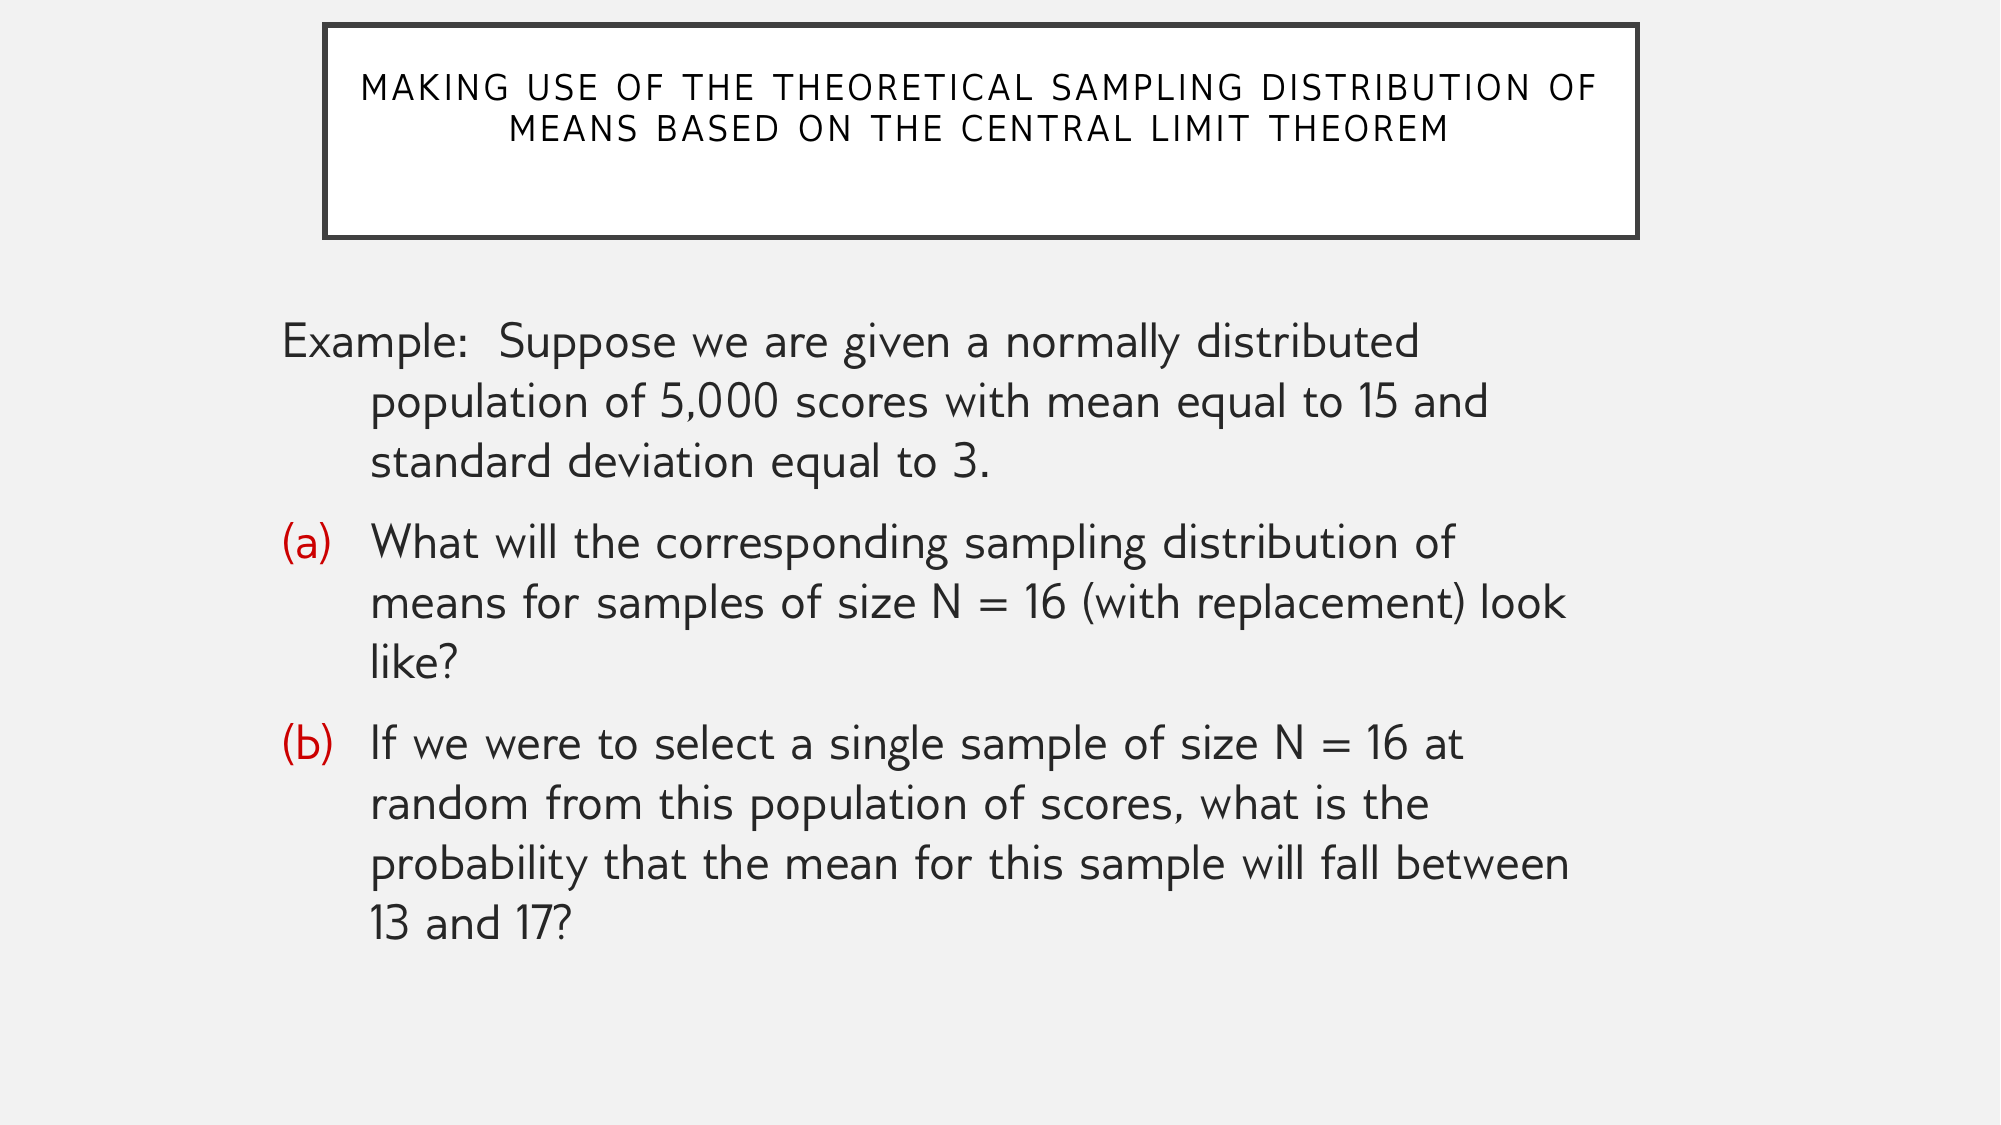

Making Use of the Theoretical Sampling Distribution of Means Based on the Central Limit Theorem
Example:  Suppose we are given a normally distributed population of 5,000 scores with mean equal to 15 and standard deviation equal to 3.
What will the corresponding sampling distribution of means for samples of size N = 16 (with replacement) look like?
If we were to select a single sample of size N = 16 at random from this population of scores, what is the probability that the mean for this sample will fall between 13 and 17?